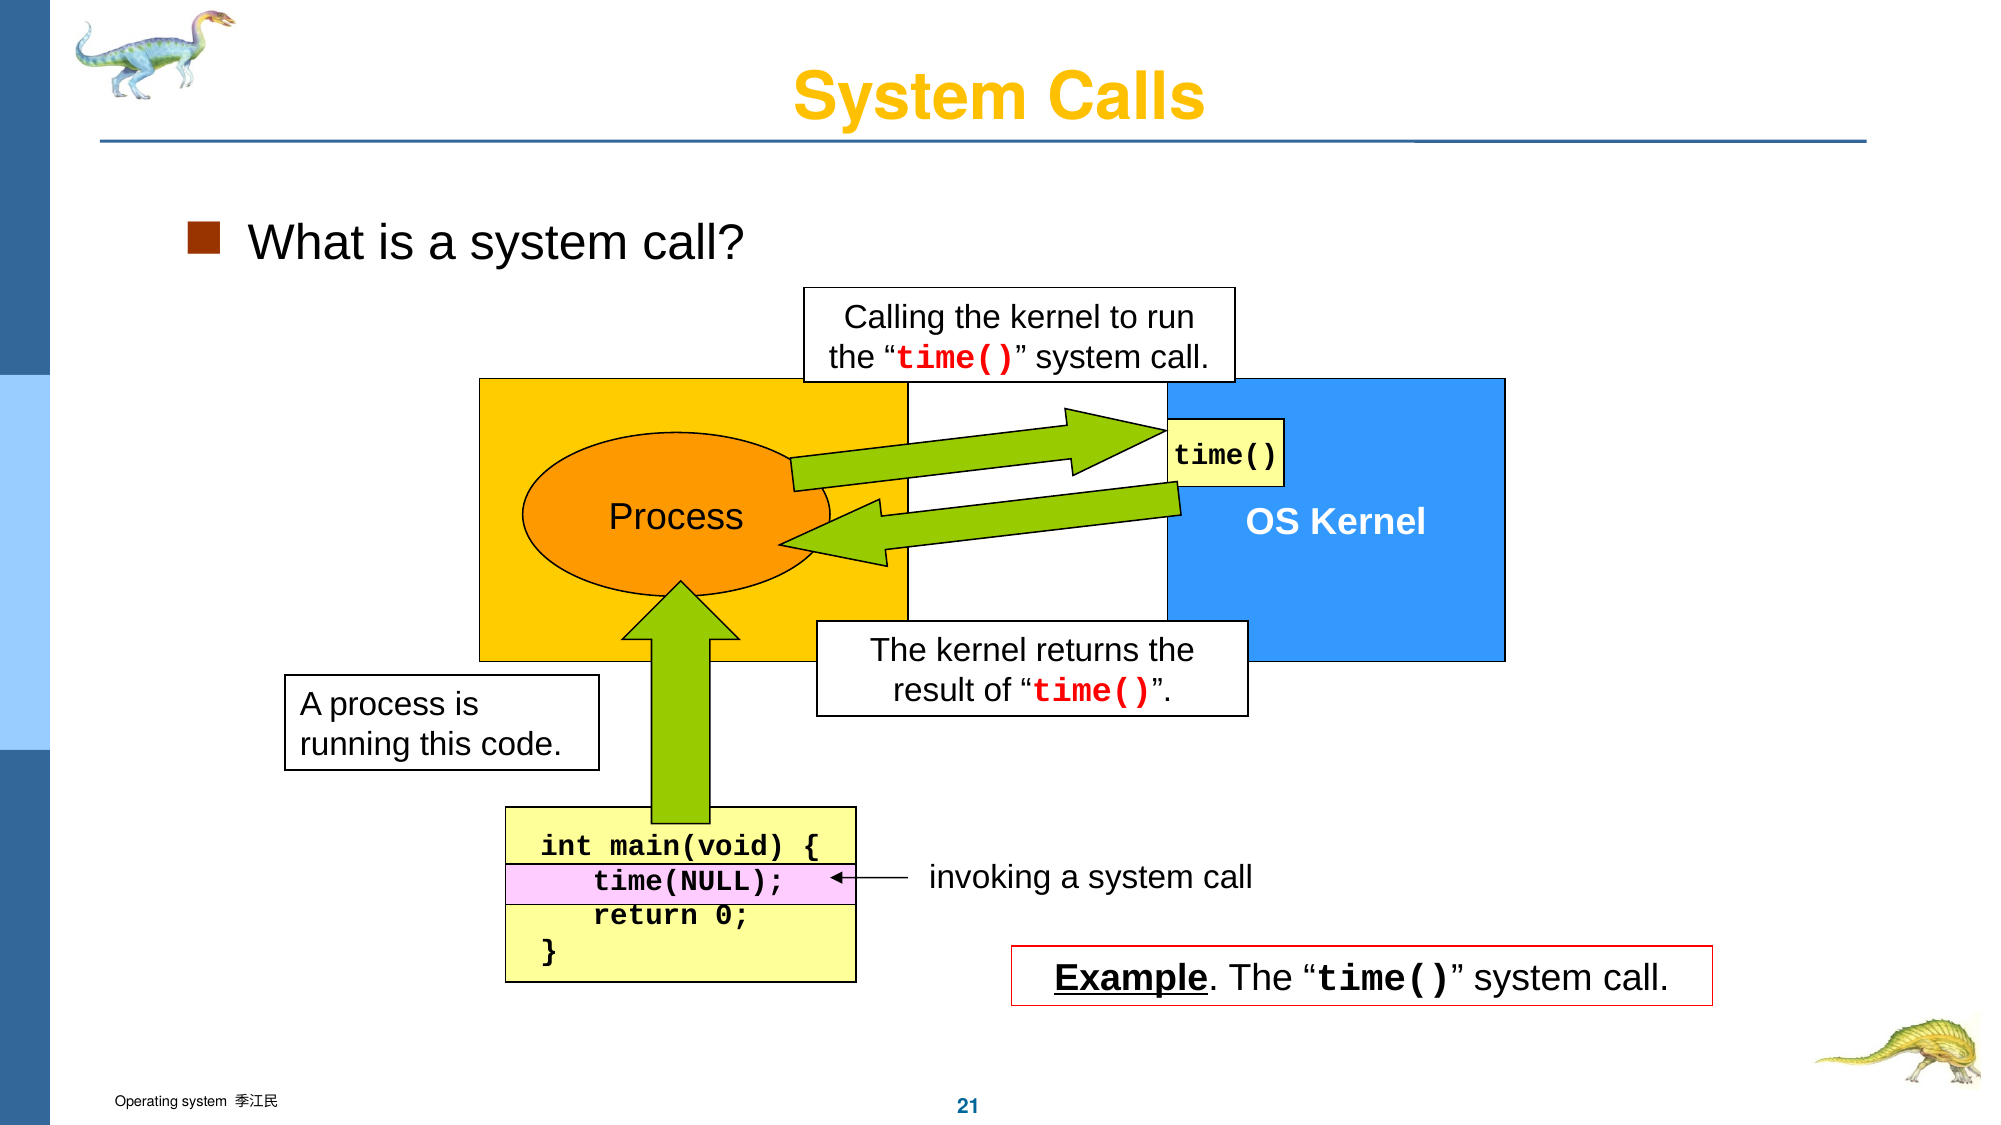

# System Calls
What is a system call?
Calling the kernel to run the “time()” system call.

OS Kernel

time()
Process

The kernel returns the result of “time()”.
A process is running this code.

int main(void) {
   time(NULL);
   return 0;
}
invoking a system call

Example. The “time()” system call.